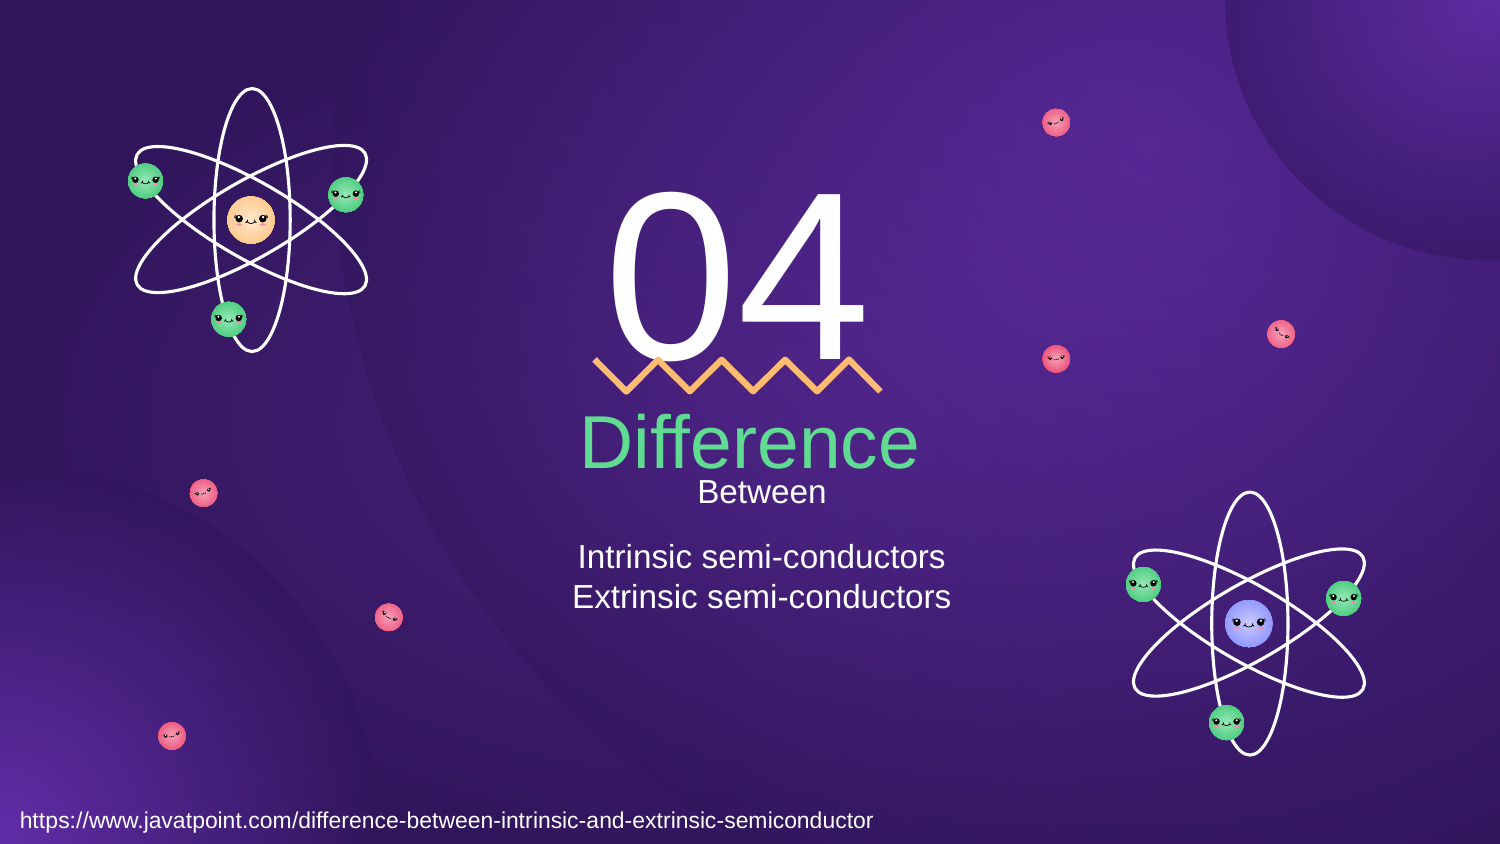

04

# Difference
Between
Intrinsic semi-conductors
Extrinsic semi-conductors

https://www.javatpoint.com/difference-between-intrinsic-and-extrinsic-semiconductor